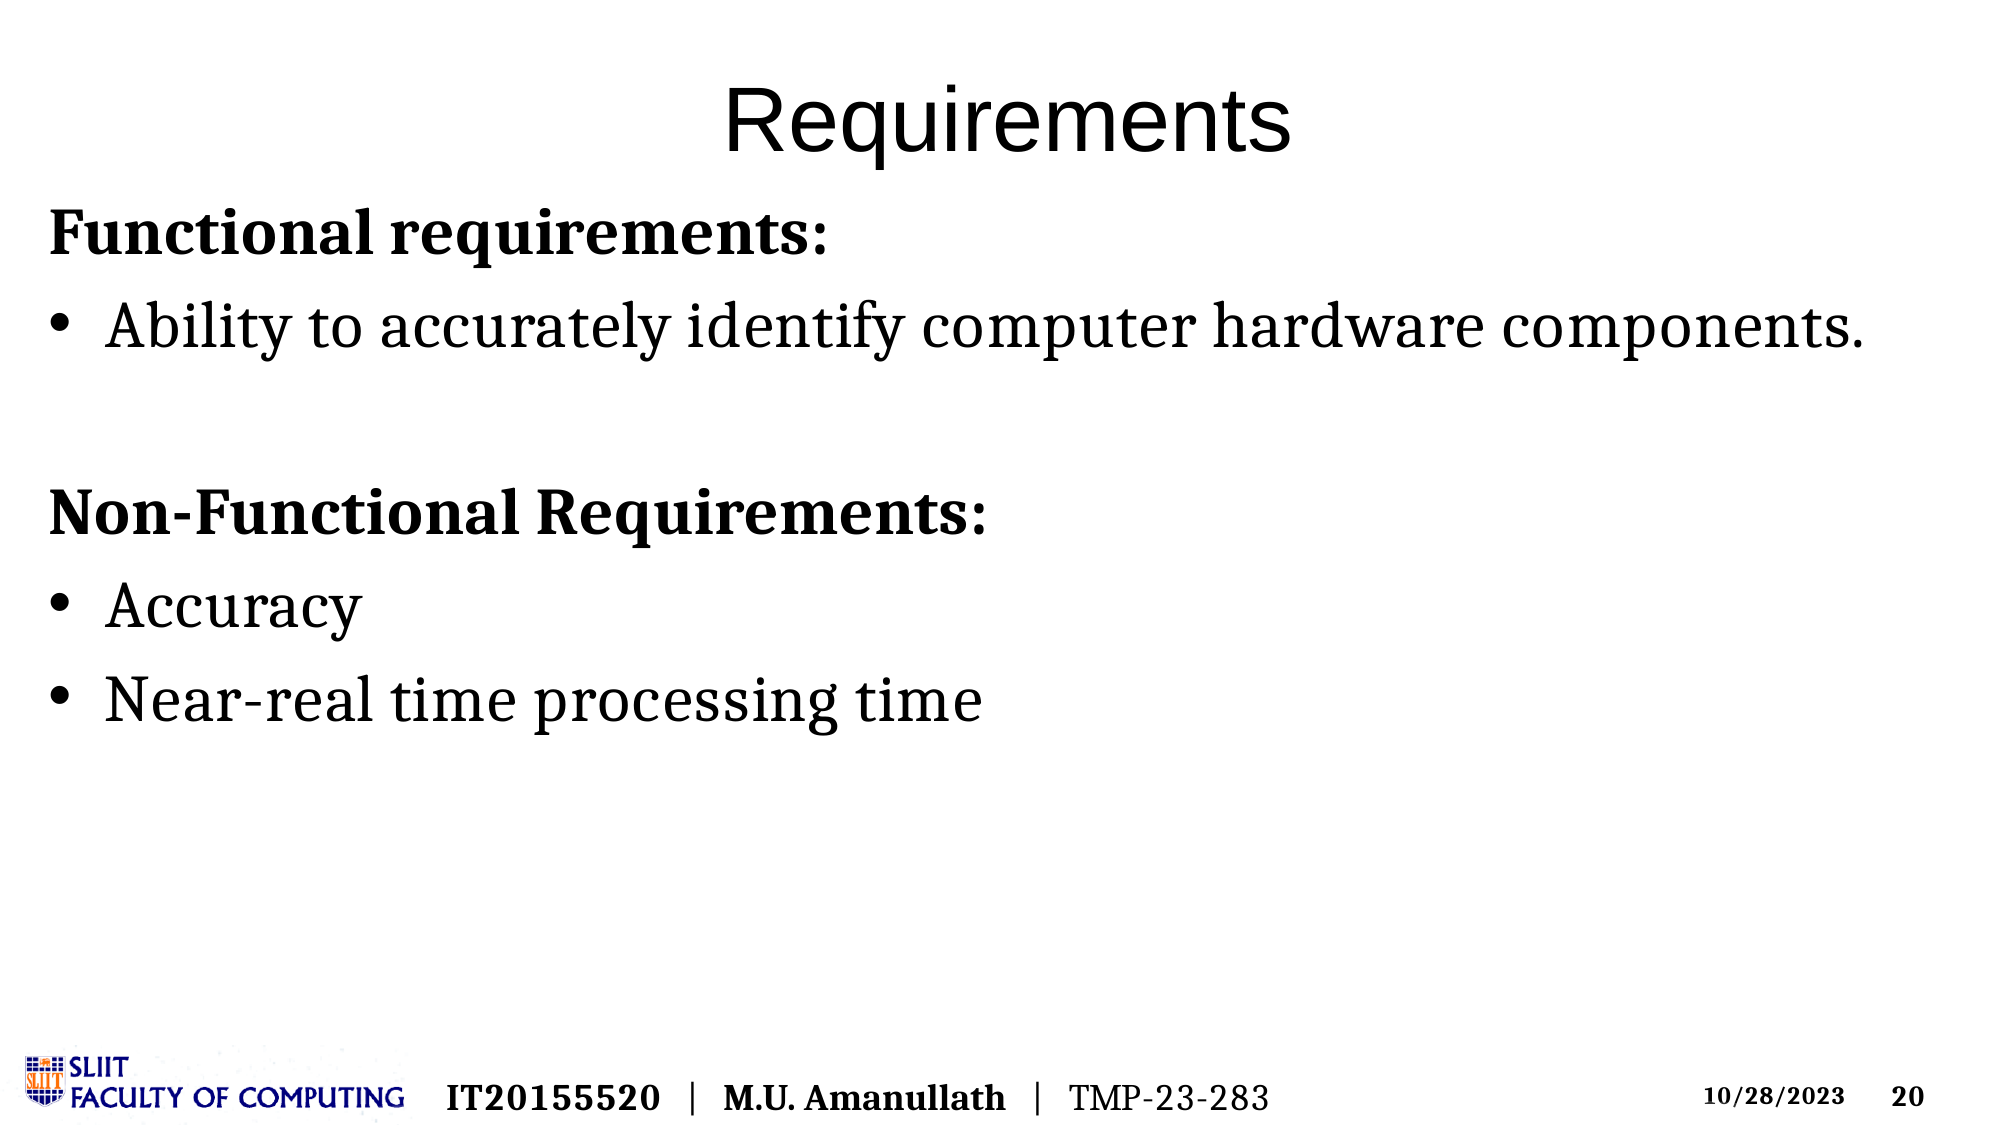

# Requirements
Functional requirements:
Ability to accurately identify computer hardware components.

Non-Functional Requirements:
Accuracy
Near-real time processing time
IT20155520   |   M.U. Amanullath   |   TMP-23-283